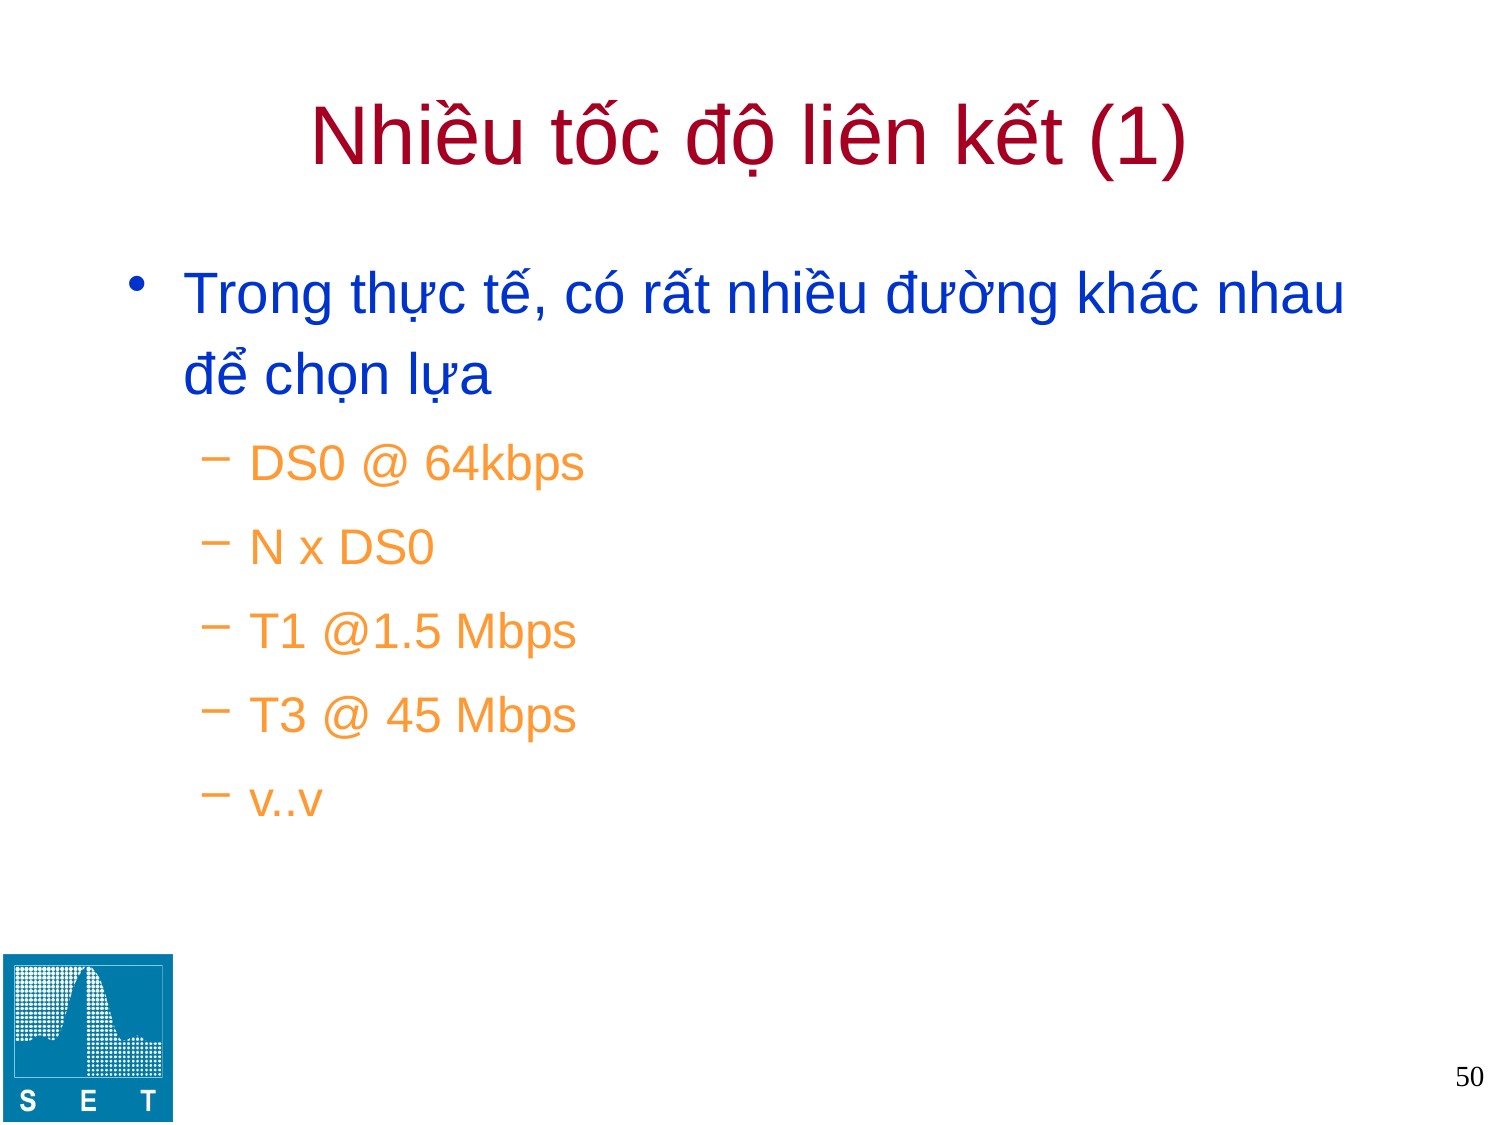

# Nhiều tốc độ liên kết (1)
Trong thực tế, có rất nhiều đường khác nhau để chọn lựa
DS0 @ 64kbps
N x DS0
T1 @1.5 Mbps
T3 @ 45 Mbps
v..v
50